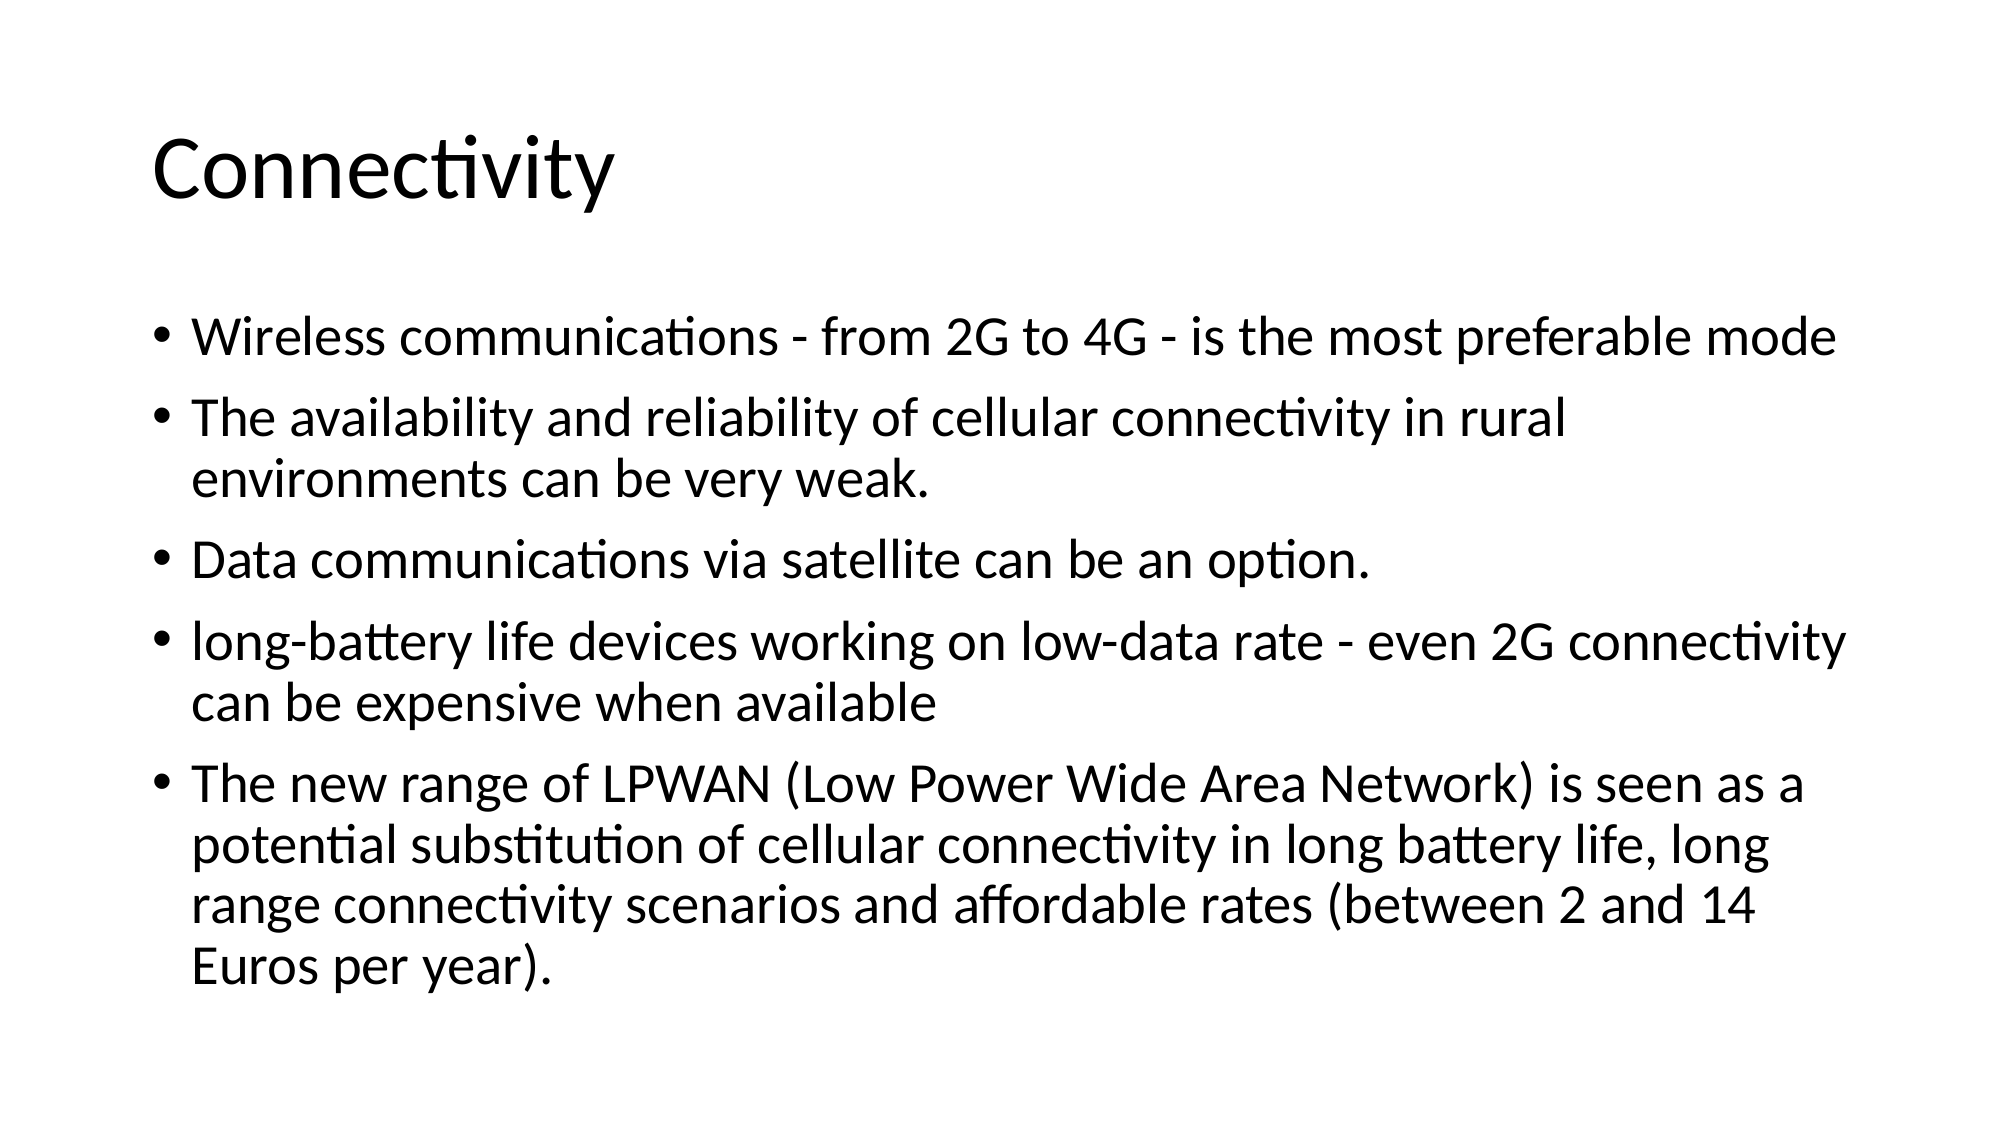

# Connectivity
Wireless communications - from 2G to 4G - is the most preferable mode
The availability and reliability of cellular connectivity in rural environments can be very weak.
Data communications via satellite can be an option.
long-battery life devices working on low-data rate - even 2G connectivity can be expensive when available
The new range of LPWAN (Low Power Wide Area Network) is seen as a potential substitution of cellular connectivity in long battery life, long range connectivity scenarios and affordable rates (between 2 and 14 Euros per year).